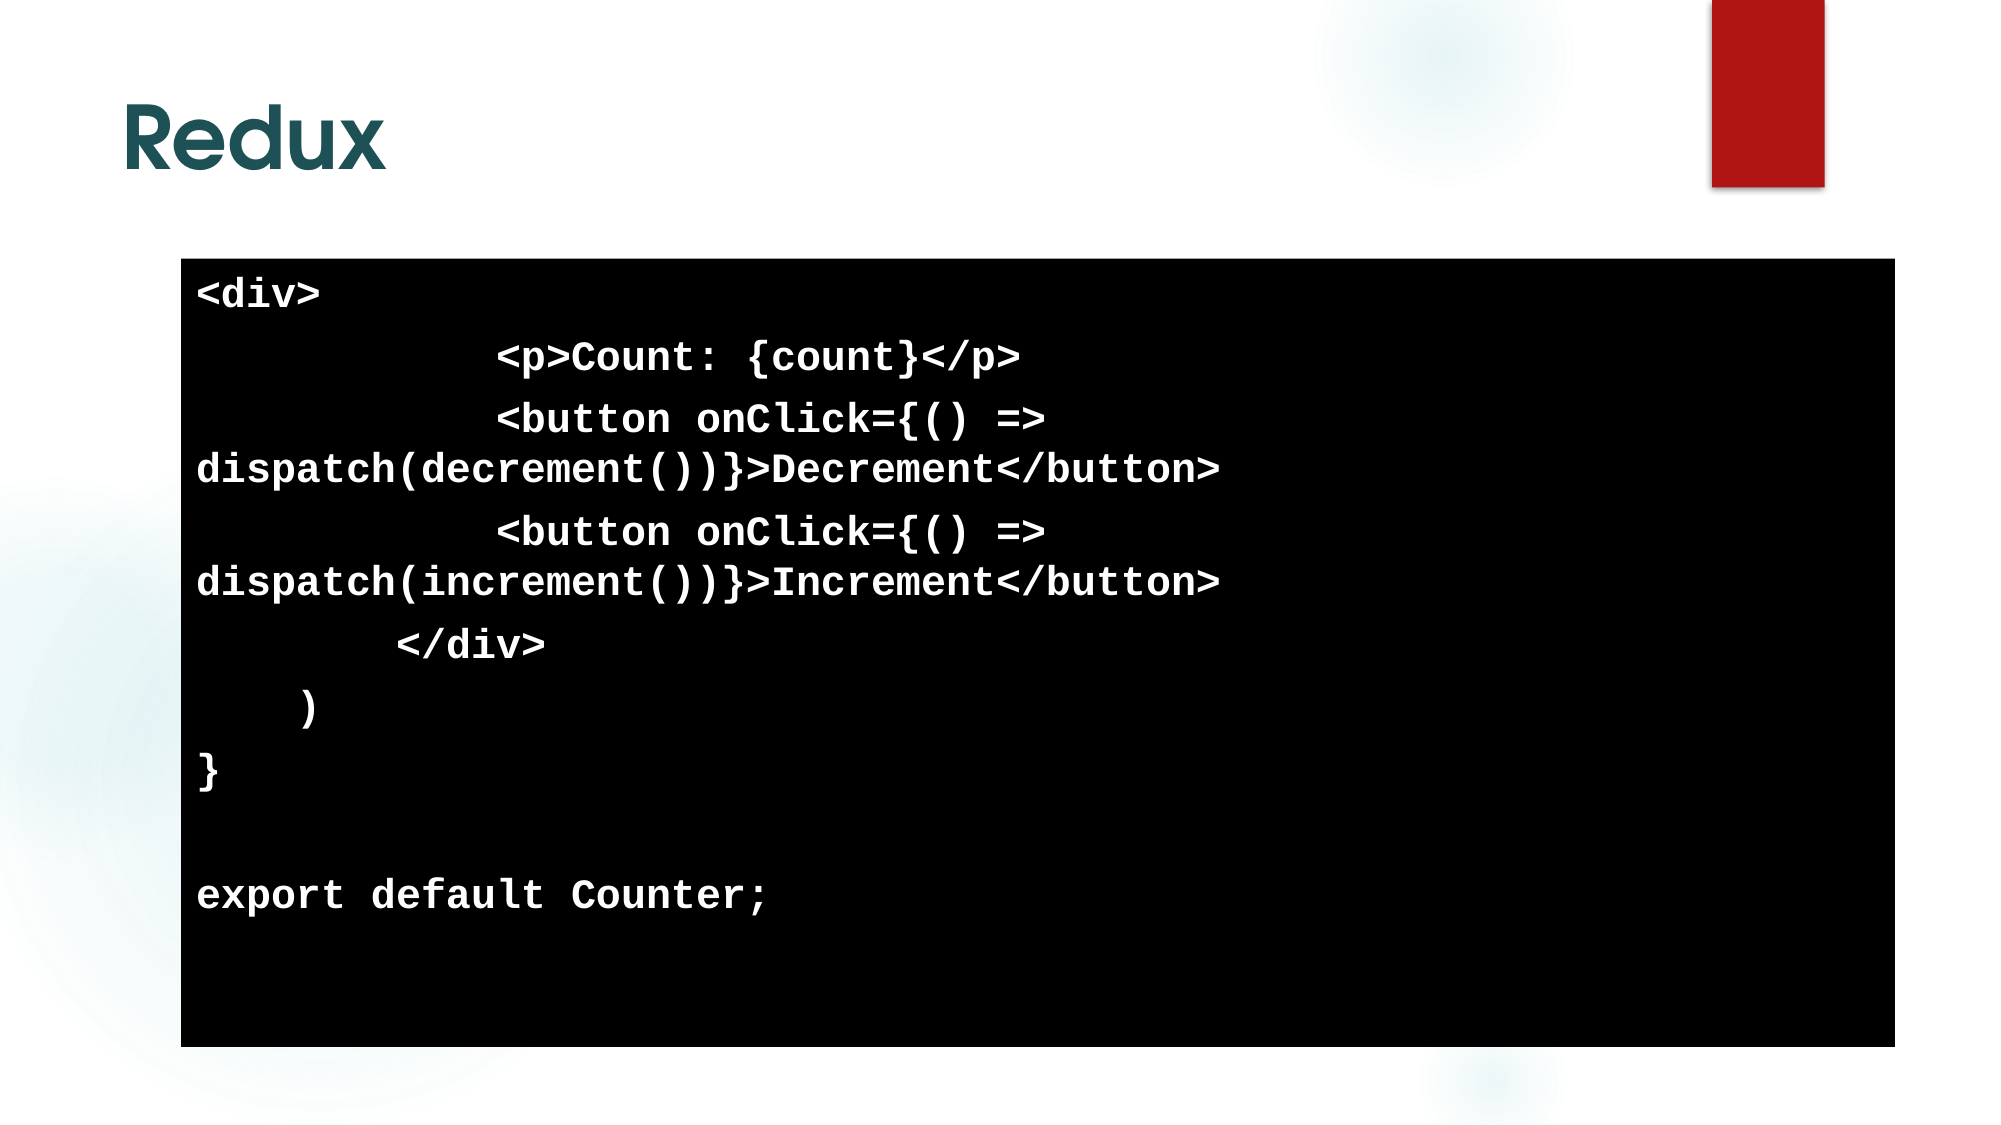

# Redux
<div>
            <p>Count: {count}</p>
            <button onClick={() => dispatch(decrement())}>Decrement</button>
            <button onClick={() => dispatch(increment())}>Increment</button>
        </div>
    )
}

export default Counter;